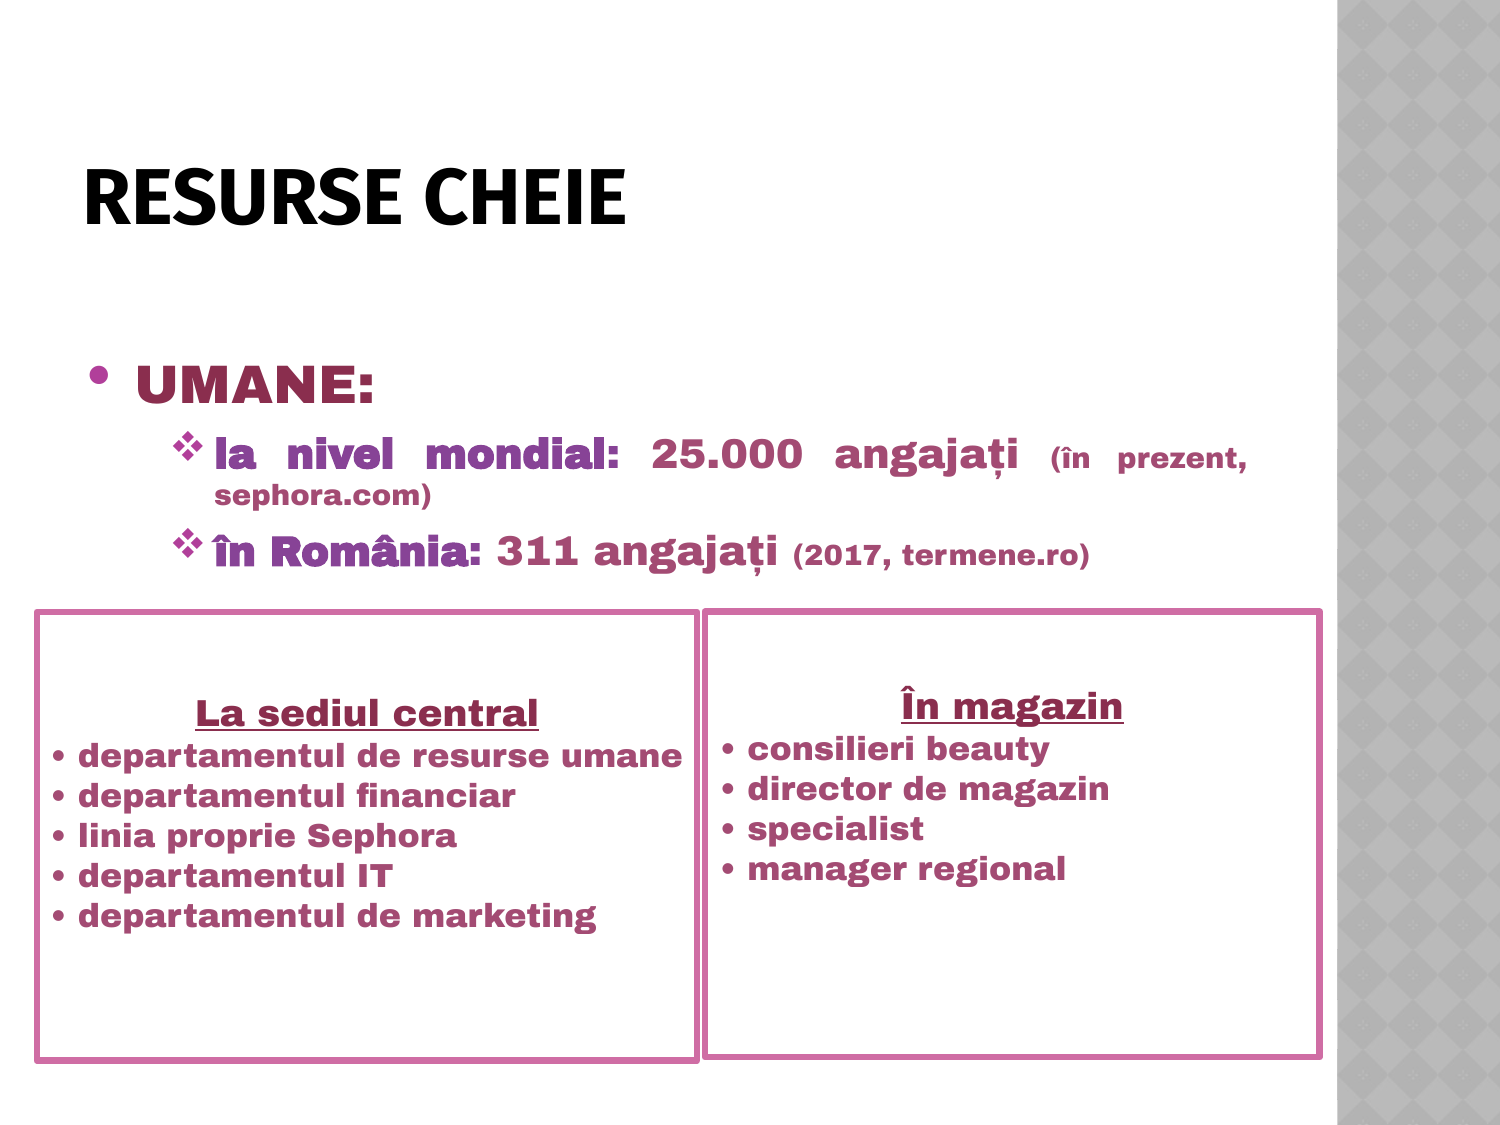

# Resurse cheie

UMANE:
la nivel mondial: 25.000 angajați (în prezent, sephora.com)
în România: 311 angajați (2017, termene.ro)
În magazin
• consilieri beauty
• director de magazin
• specialist
• manager regional

La sediul central
• departamentul de resurse umane
• departamentul financiar
• linia proprie Sephora
• departamentul IT
• departamentul de marketing